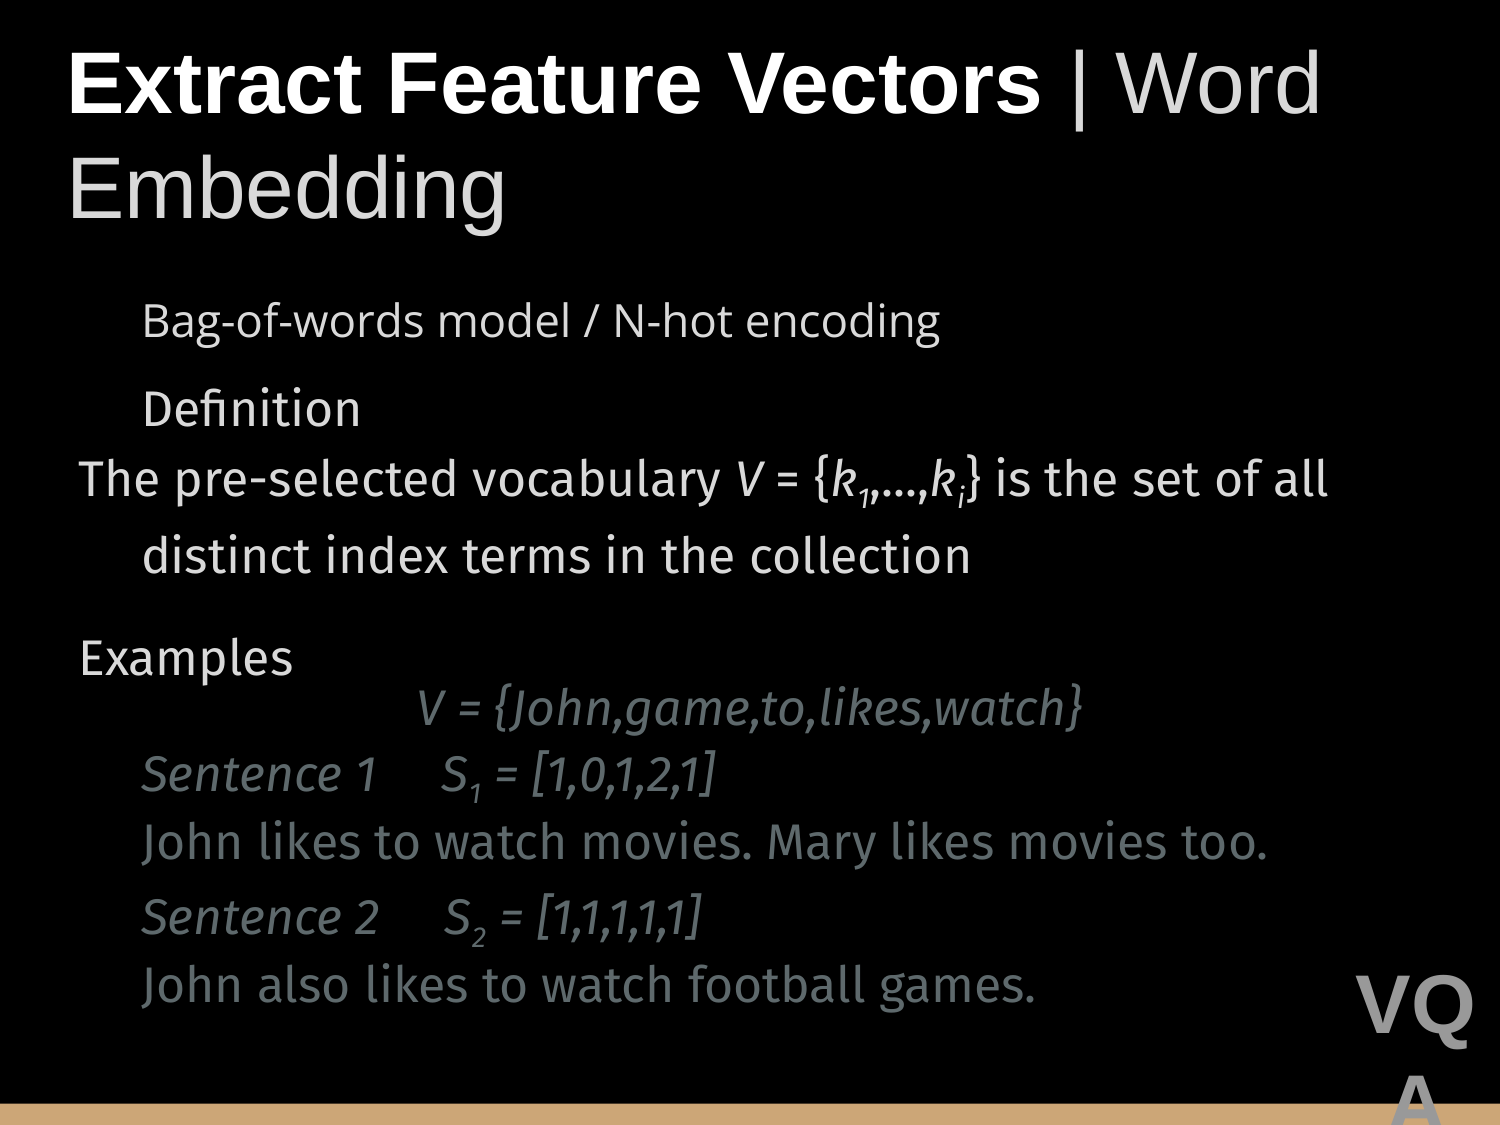

Extract Feature Vectors | Word Embedding
Bag-of-words model / N-hot encoding
Definition
The pre-selected vocabulary V = {k1,...,ki} is the set of all distinct index terms in the collection
Examples
V = {John,game,to,likes,watch}
Sentence 1     S1 = [1,0,1,2,1]
John likes to watch movies. Mary likes movies too.
Sentence 2     S2 = [1,1,1,1,1]
John also likes to watch football games.
VQA